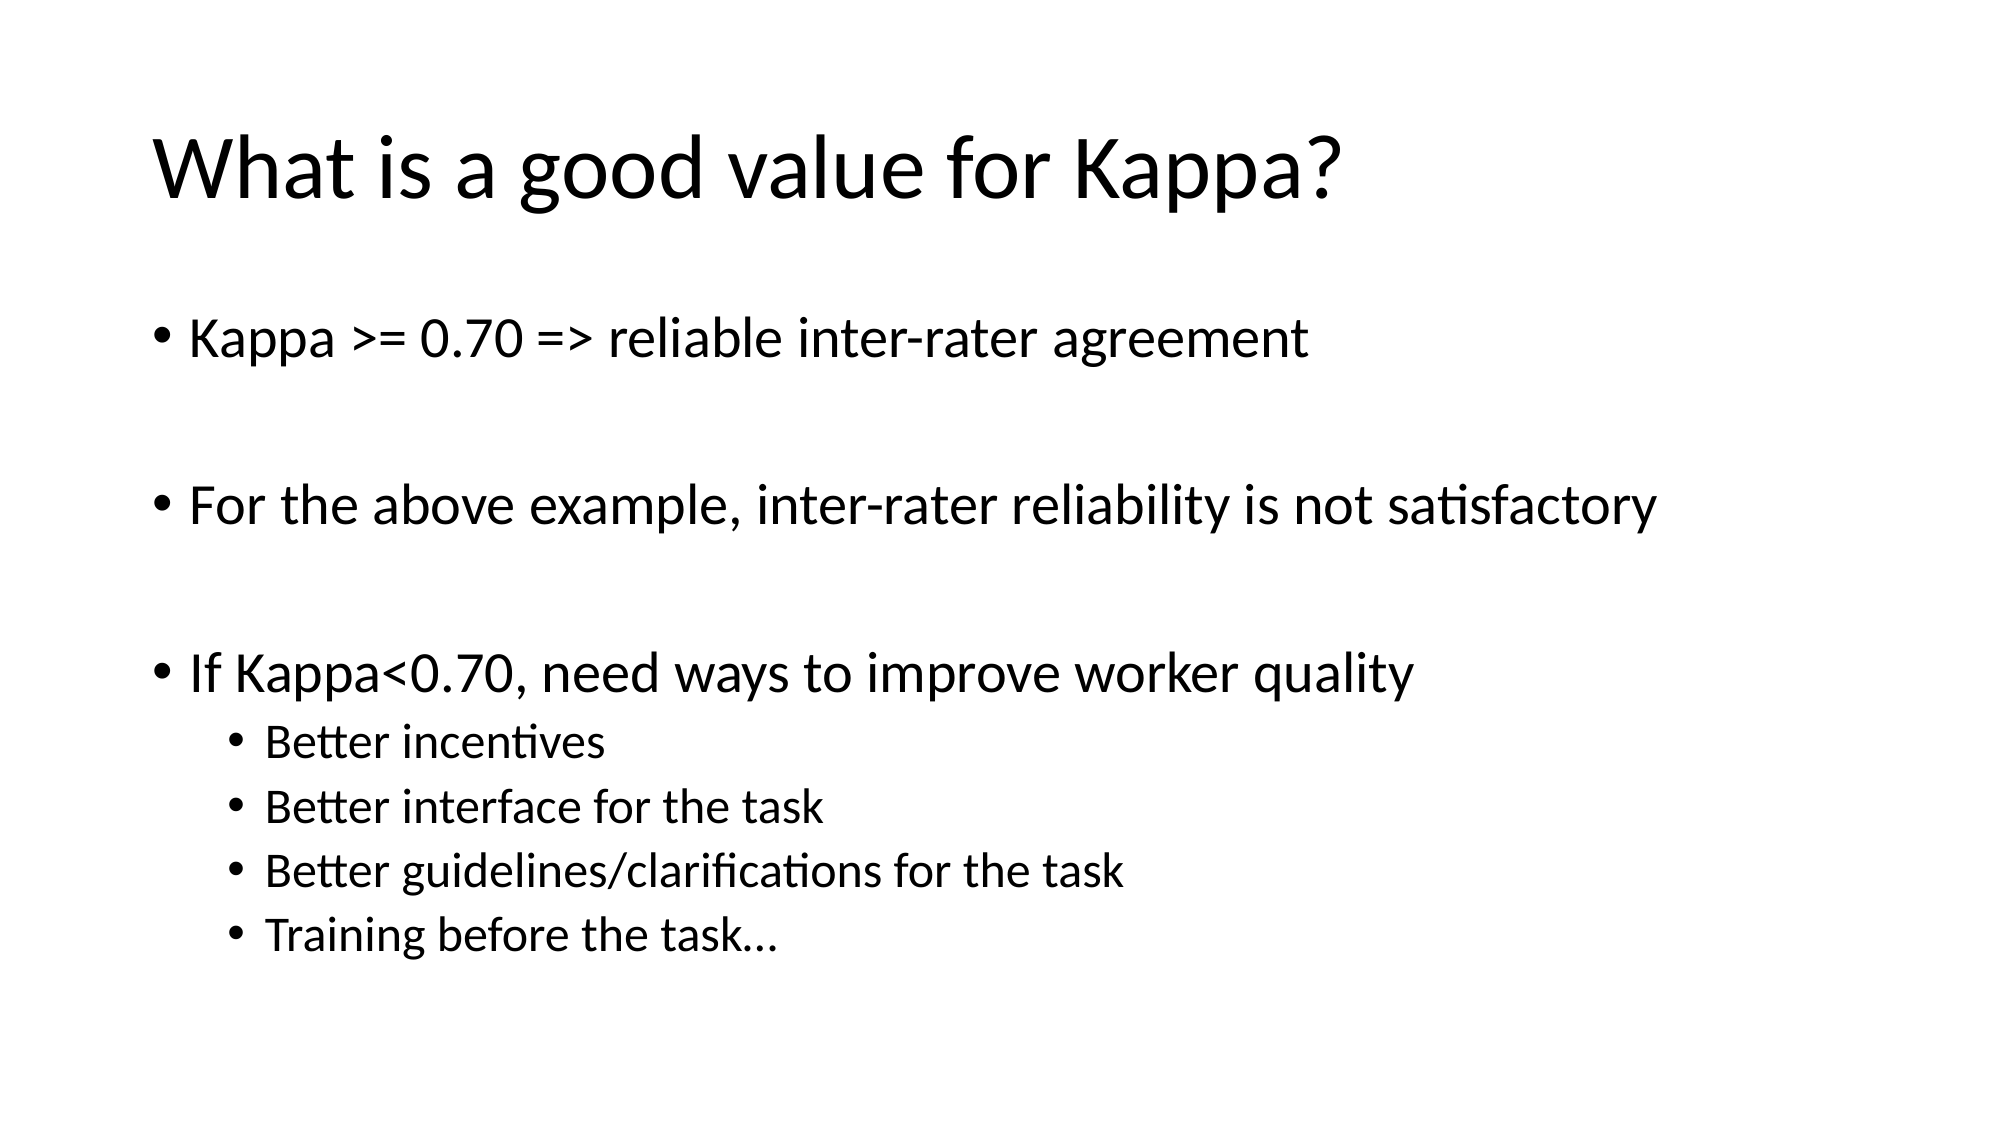

# What is a good value for Kappa?
Kappa >= 0.70 => reliable inter-rater agreement

For the above example, inter-rater reliability is not satisfactory

If Kappa<0.70, need ways to improve worker quality
Better incentives
Better interface for the task
Better guidelines/clarifications for the task
Training before the task…